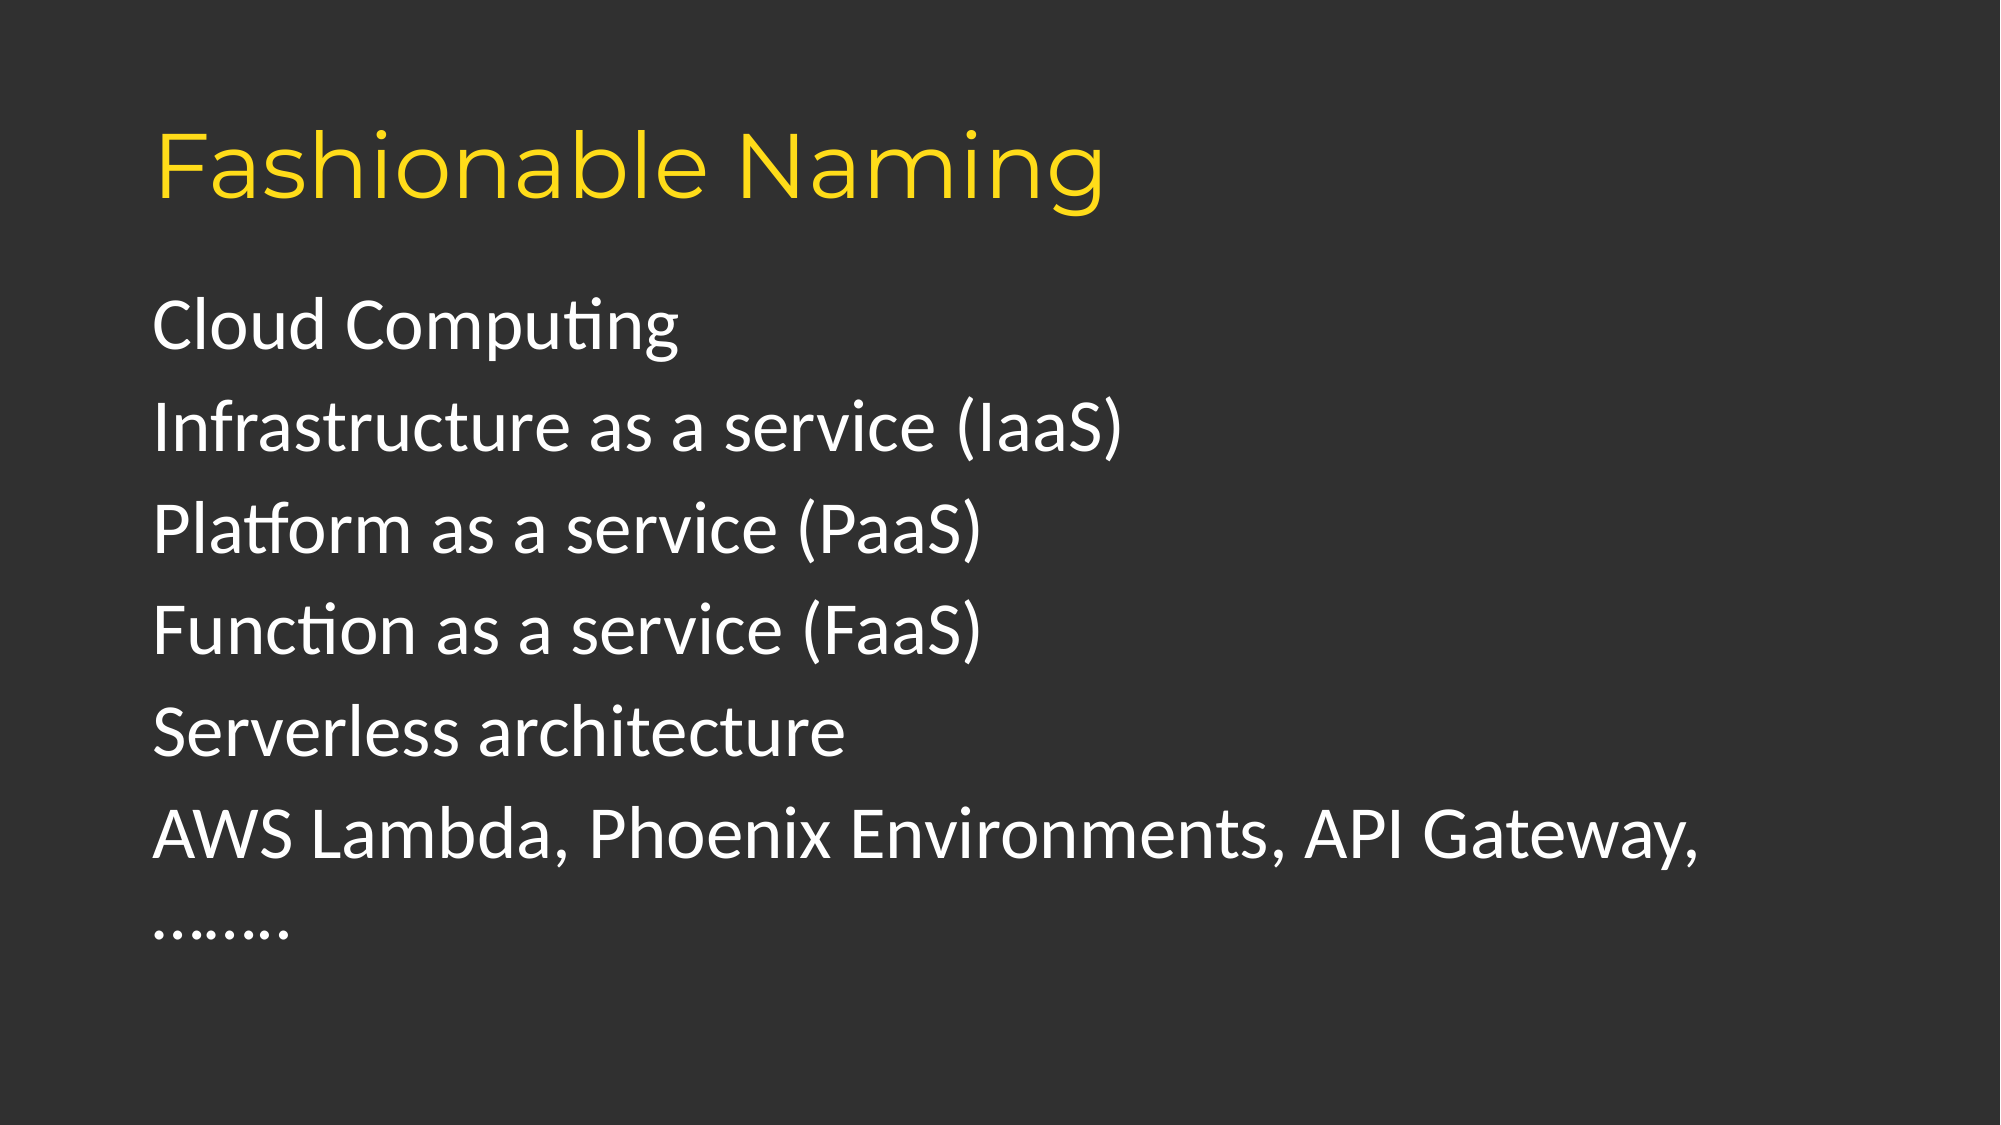

# Fashionable Naming
Cloud Computing
Infrastructure as a service (IaaS)
Platform as a service (PaaS)
Function as a service (FaaS)
Serverless architecture
AWS Lambda, Phoenix Environments, API Gateway, ……..